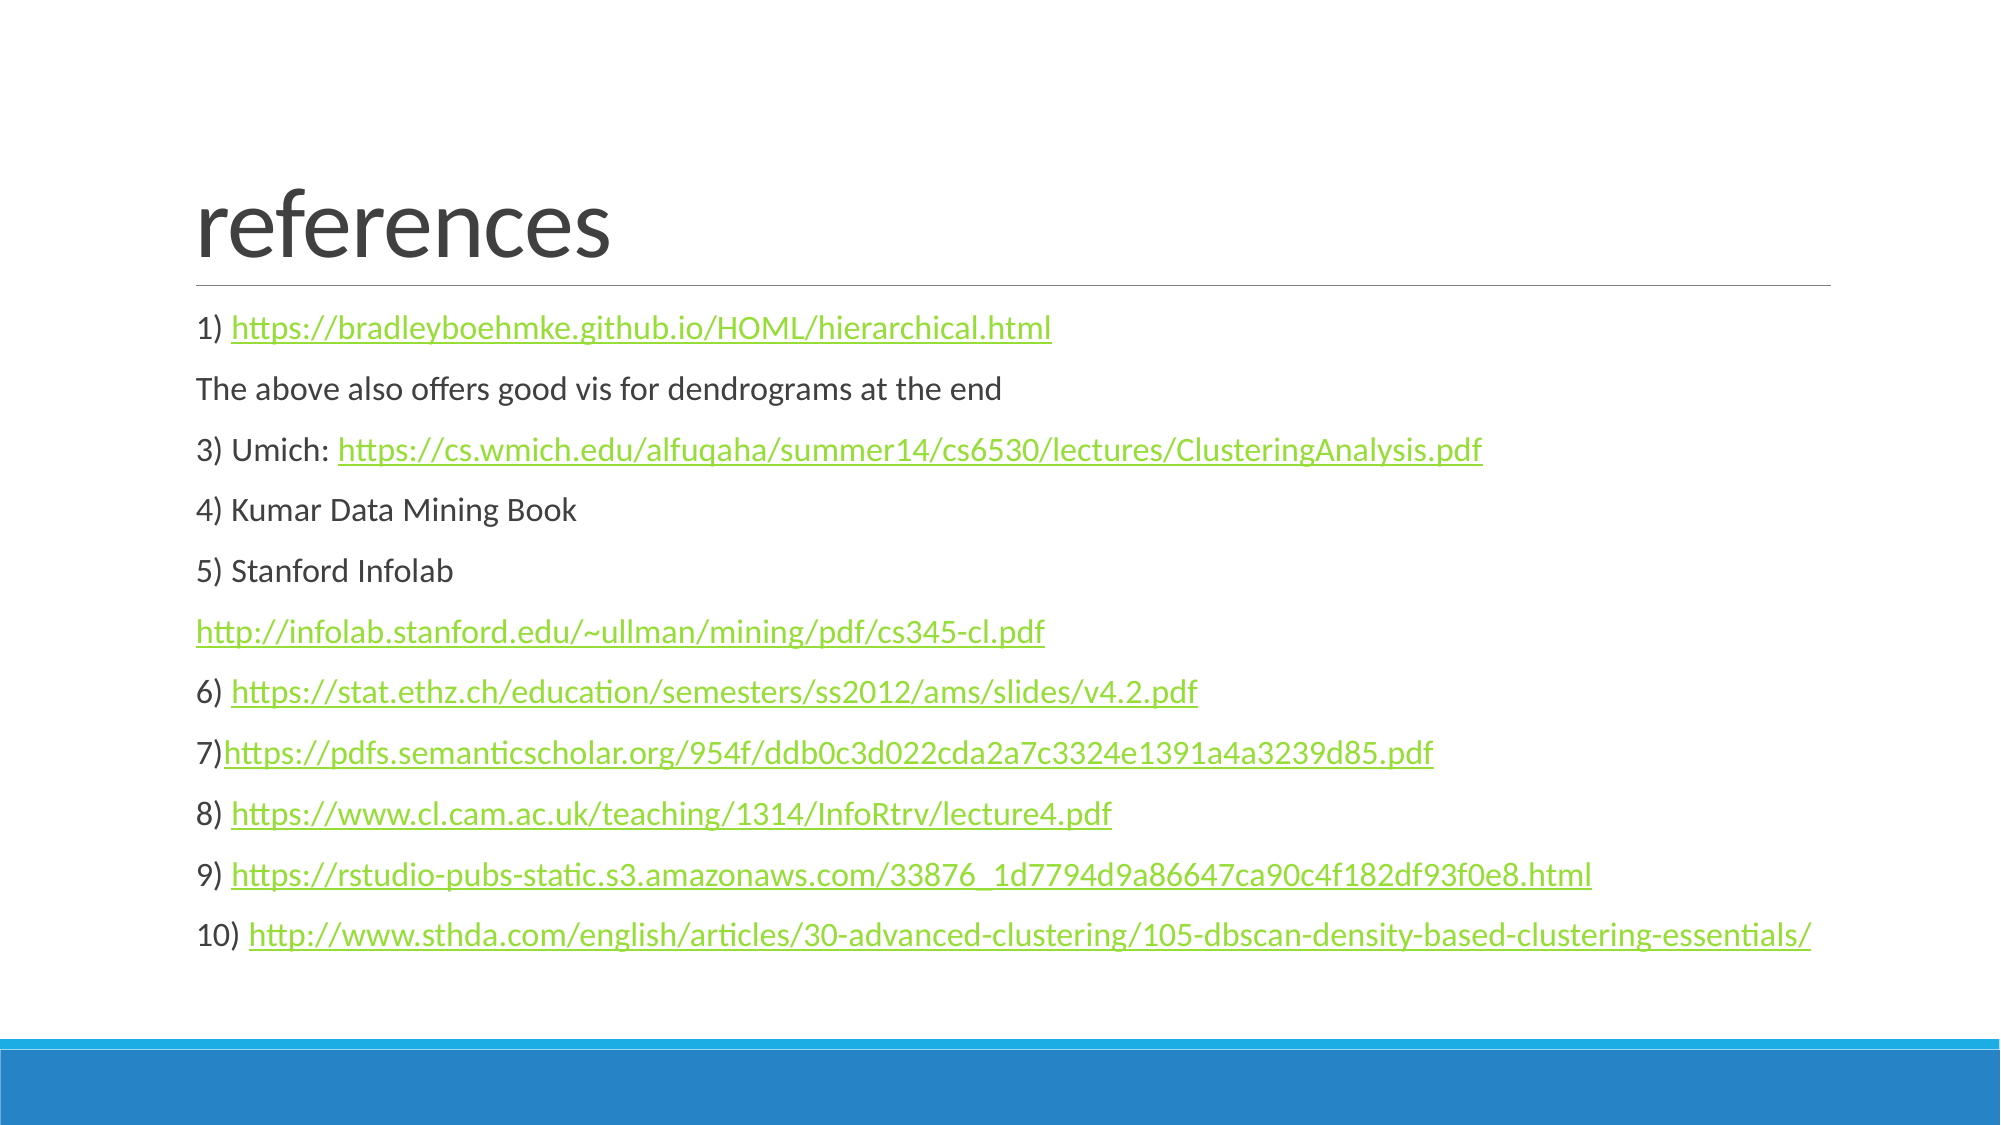

# references
1) https://bradleyboehmke.github.io/HOML/hierarchical.html
The above also offers good vis for dendrograms at the end
3) Umich: https://cs.wmich.edu/alfuqaha/summer14/cs6530/lectures/ClusteringAnalysis.pdf
4) Kumar Data Mining Book
5) Stanford Infolab
http://infolab.stanford.edu/~ullman/mining/pdf/cs345-cl.pdf
6) https://stat.ethz.ch/education/semesters/ss2012/ams/slides/v4.2.pdf
7)https://pdfs.semanticscholar.org/954f/ddb0c3d022cda2a7c3324e1391a4a3239d85.pdf
8) https://www.cl.cam.ac.uk/teaching/1314/InfoRtrv/lecture4.pdf
9) https://rstudio-pubs-static.s3.amazonaws.com/33876_1d7794d9a86647ca90c4f182df93f0e8.html
10) http://www.sthda.com/english/articles/30-advanced-clustering/105-dbscan-density-based-clustering-essentials/